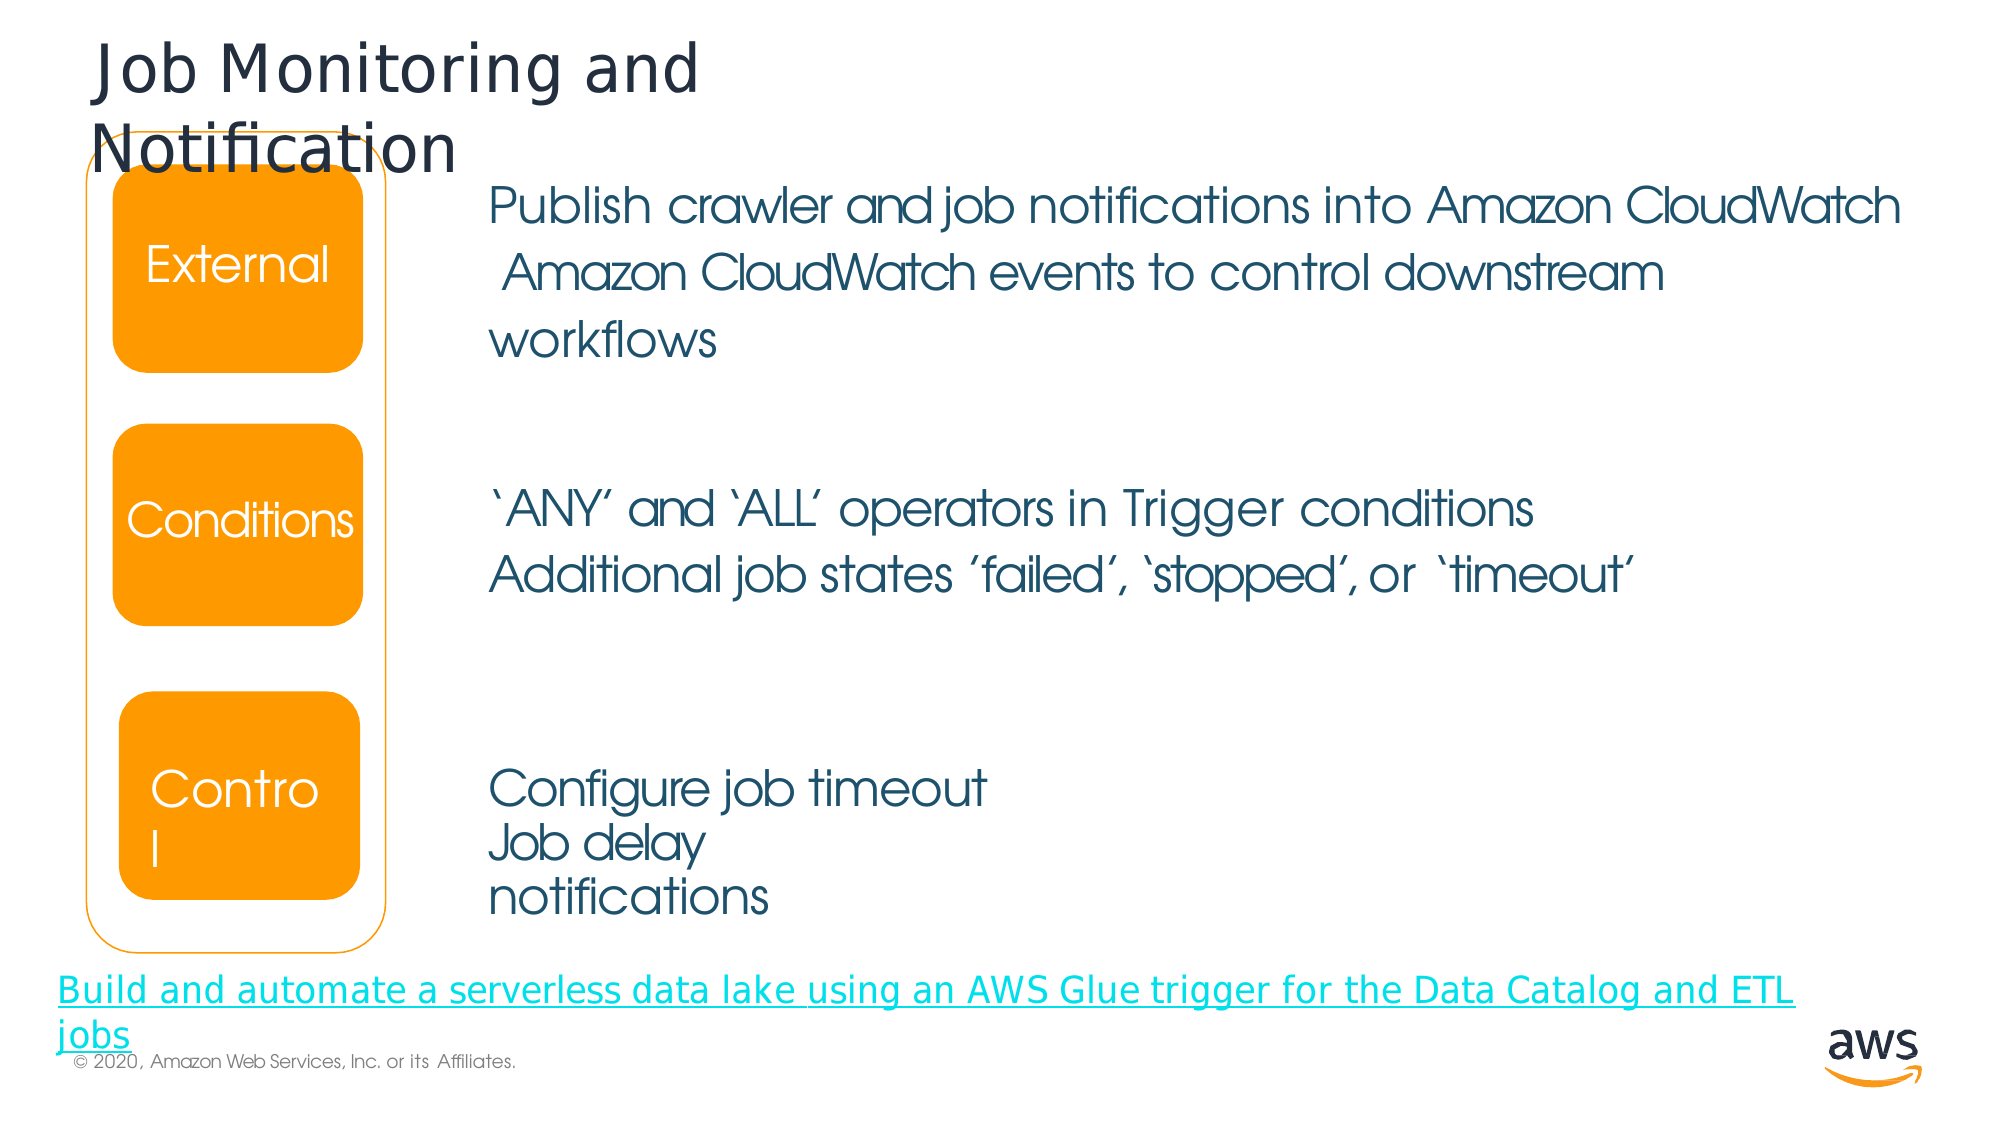

# Job Monitoring and Notification

Publish crawler and job notifications into Amazon CloudWatch  Amazon CloudWatch events to control downstream workflows
External

‘ANY’ and ‘ALL’ operators in Trigger conditions  Additional job states ’failed’, ‘stopped’, or ‘timeout’
Conditions

Configure job timeout  Job delay notifications
Control
Build and automate a serverless data lake using an AWS Glue trigger for the Data Catalog and ETL jobs
© 2020, Amazon Web Services, Inc. or its Affiliates.